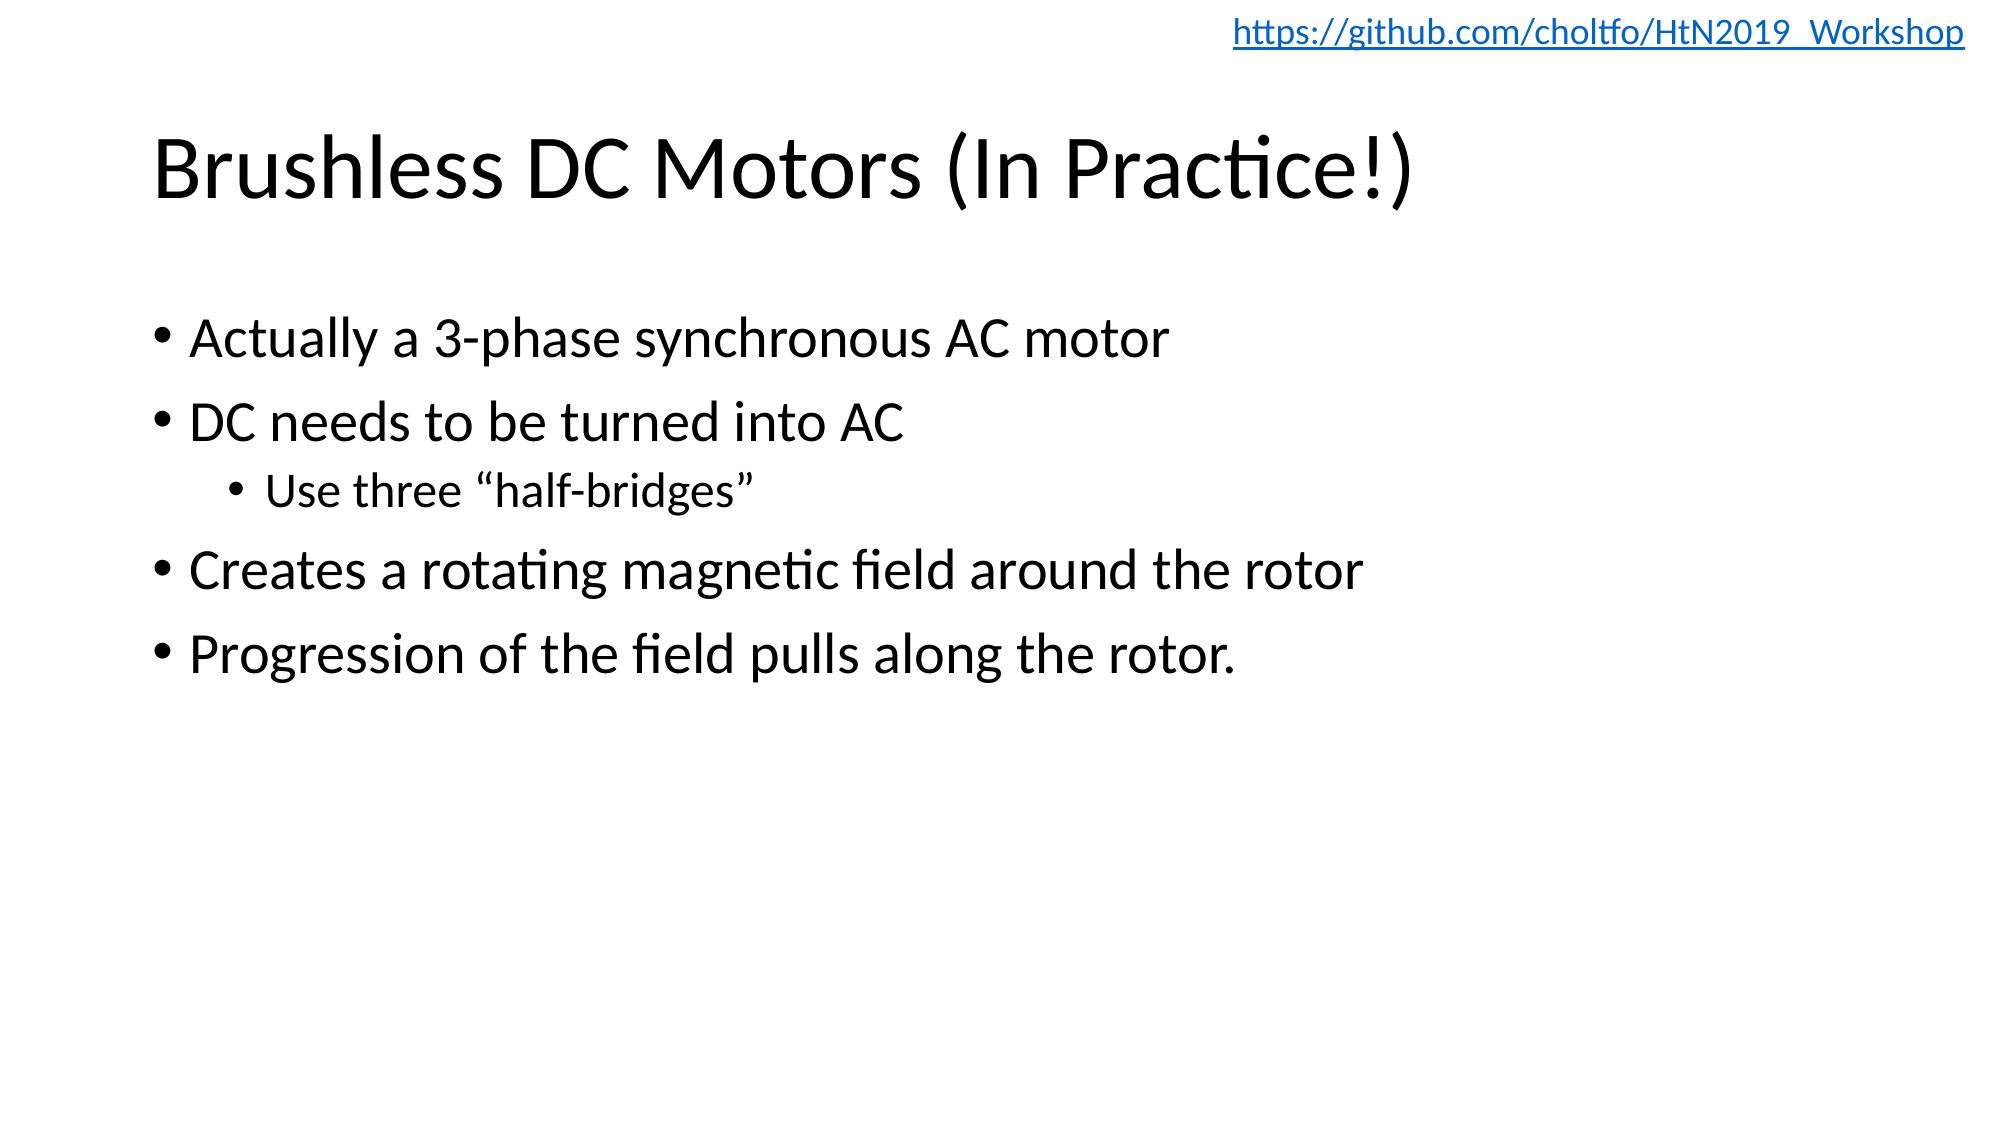

https://github.com/choltfo/HtN2019_Workshop
# Brushless DC Motors (In Practice!)
Actually a 3-phase synchronous AC motor
DC needs to be turned into AC
Use three “half-bridges”
Creates a rotating magnetic field around the rotor
Progression of the field pulls along the rotor.